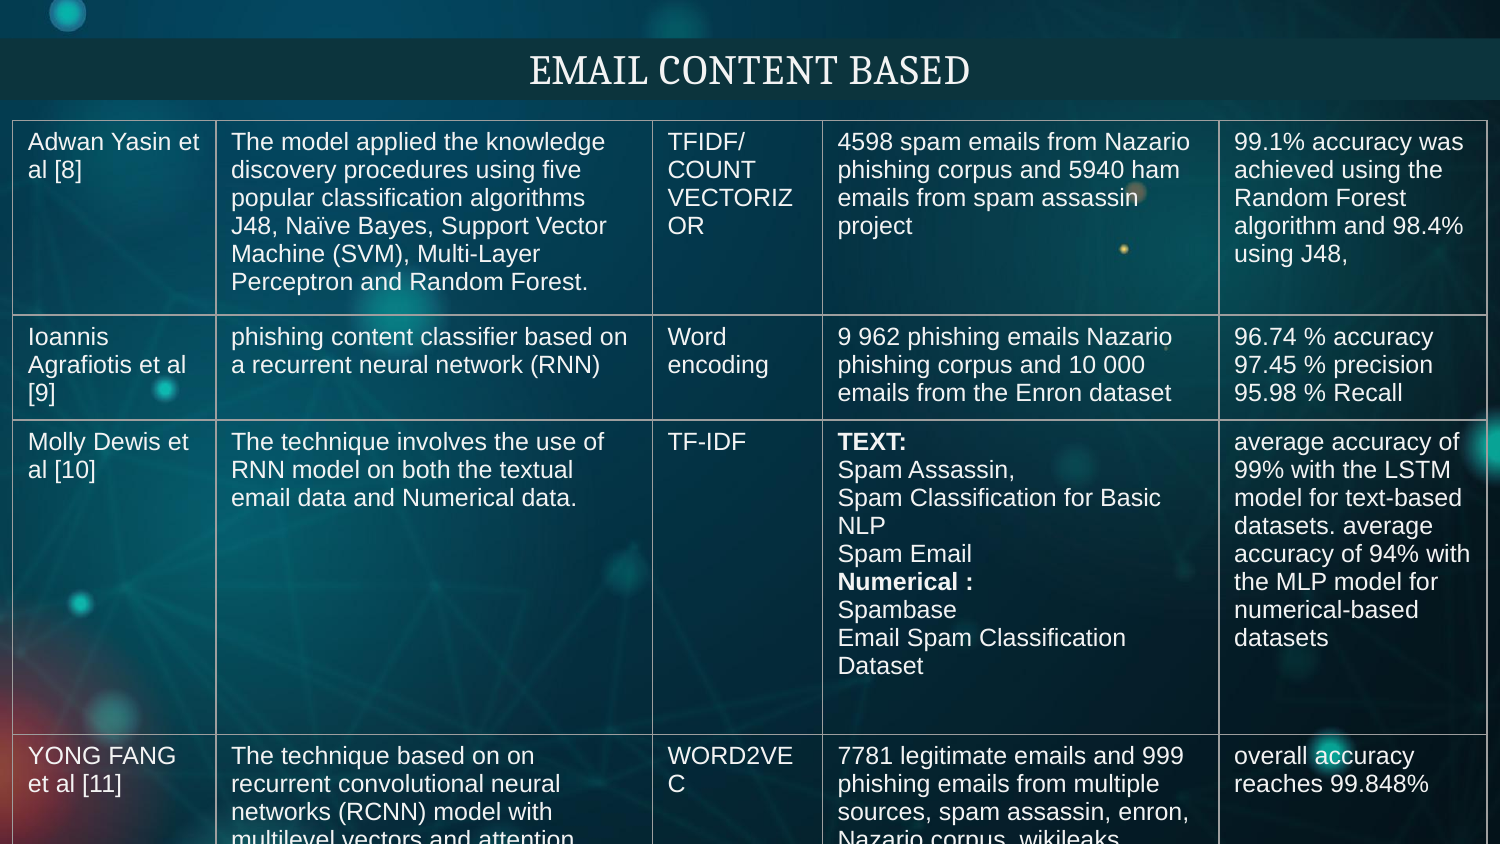

EMAIL CONTENT BASED
| Adwan Yasin et al [8] | The model applied the knowledge discovery procedures using five popular classification algorithms J48, Naïve Bayes, Support Vector Machine (SVM), Multi-Layer Perceptron and Random Forest. | TFIDF/COUNT VECTORIZOR | 4598 spam emails from Nazario phishing corpus and 5940 ham emails from spam assassin project | 99.1% accuracy was achieved using the Random Forest algorithm and 98.4% using J48, |
| --- | --- | --- | --- | --- |
| Ioannis Agrafiotis et al [9] | phishing content classifier based on a recurrent neural network (RNN) | Word encoding | 9 962 phishing emails Nazario phishing corpus and 10 000 emails from the Enron dataset | 96.74 % accuracy 97.45 % precision 95.98 % Recall |
| Molly Dewis et al [10] | The technique involves the use of RNN model on both the textual email data and Numerical data. | TF-IDF | TEXT: Spam Assassin, Spam Classification for Basic NLP Spam Email Numerical : Spambase Email Spam Classification Dataset | average accuracy of 99% with the LSTM model for text-based datasets. average accuracy of 94% with the MLP model for numerical-based datasets |
| YONG FANG et al [11] | The technique based on on recurrent convolutional neural networks (RCNN) model with multilevel vectors and attention mechanism, | WORD2VEC | 7781 legitimate emails and 999 phishing emails from multiple sources, spam assassin, enron, Nazario corpus, wikileaks archive | overall accuracy reaches 99.848% |